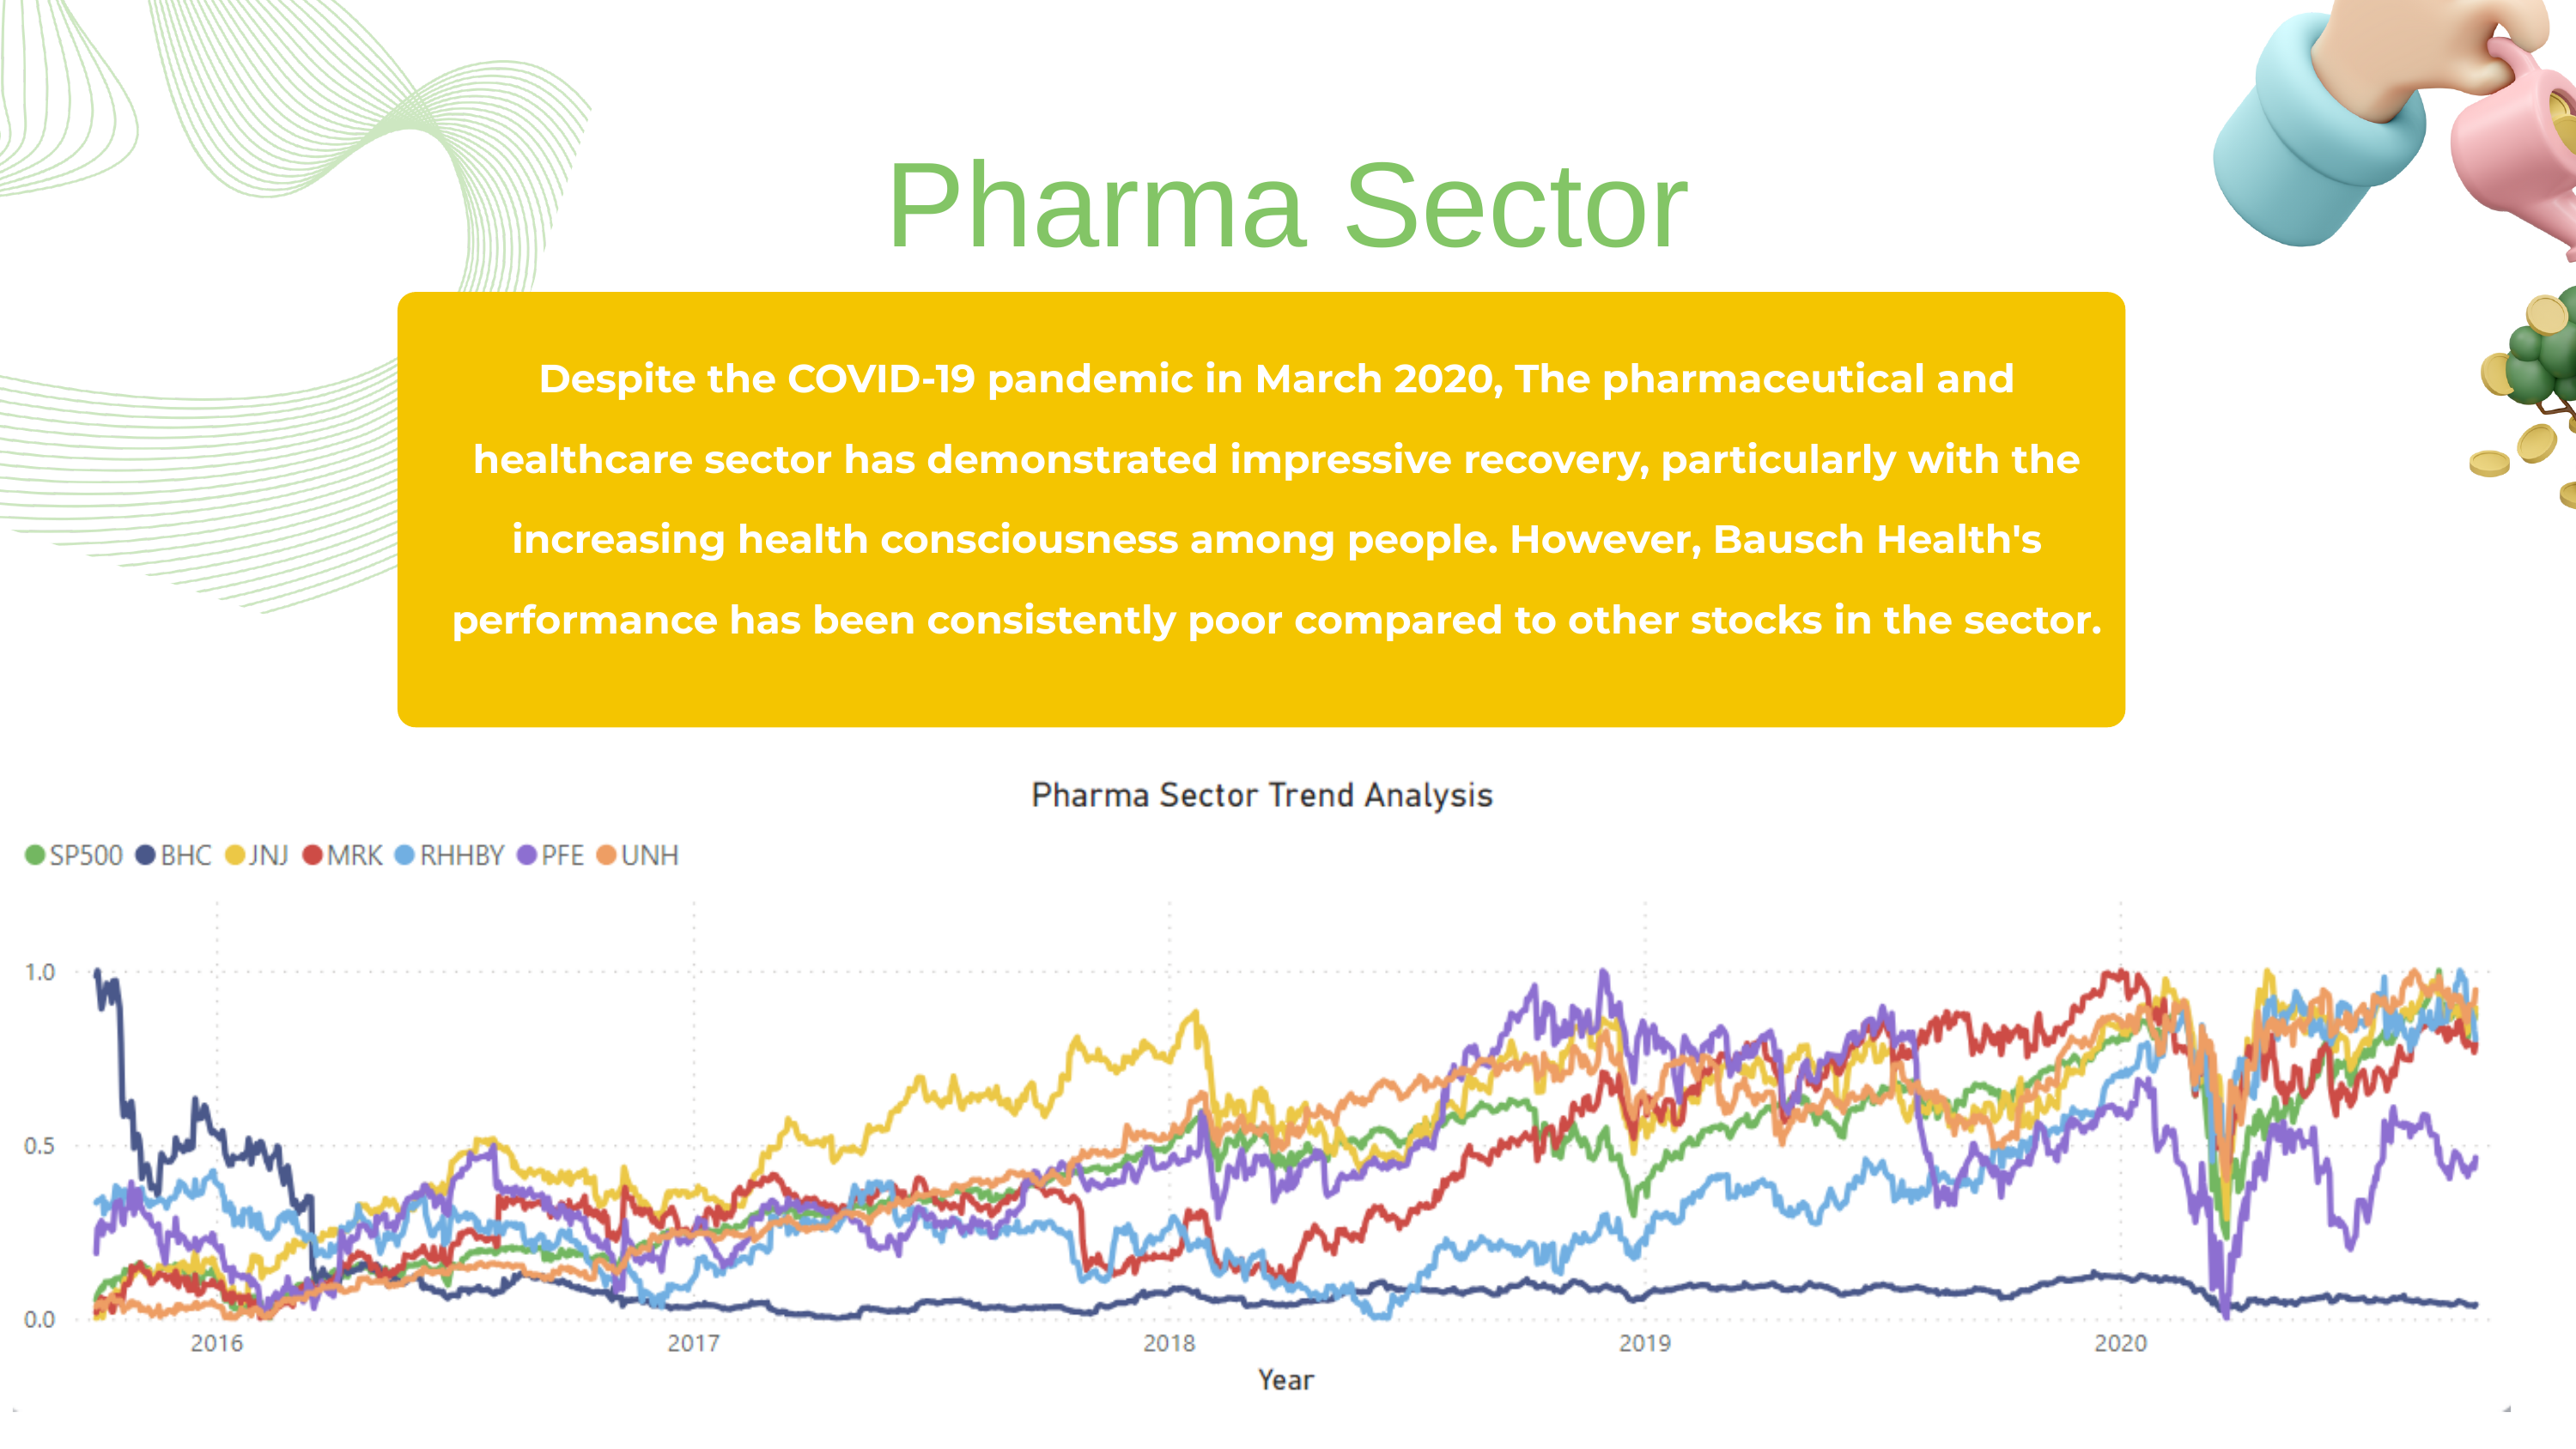

Pharma Sector

Despite the COVID-19 pandemic in March 2020, The pharmaceutical and healthcare sector has demonstrated impressive recovery, particularly with the increasing health consciousness among people. However, Bausch Health's performance has been consistently poor compared to other stocks in the sector.